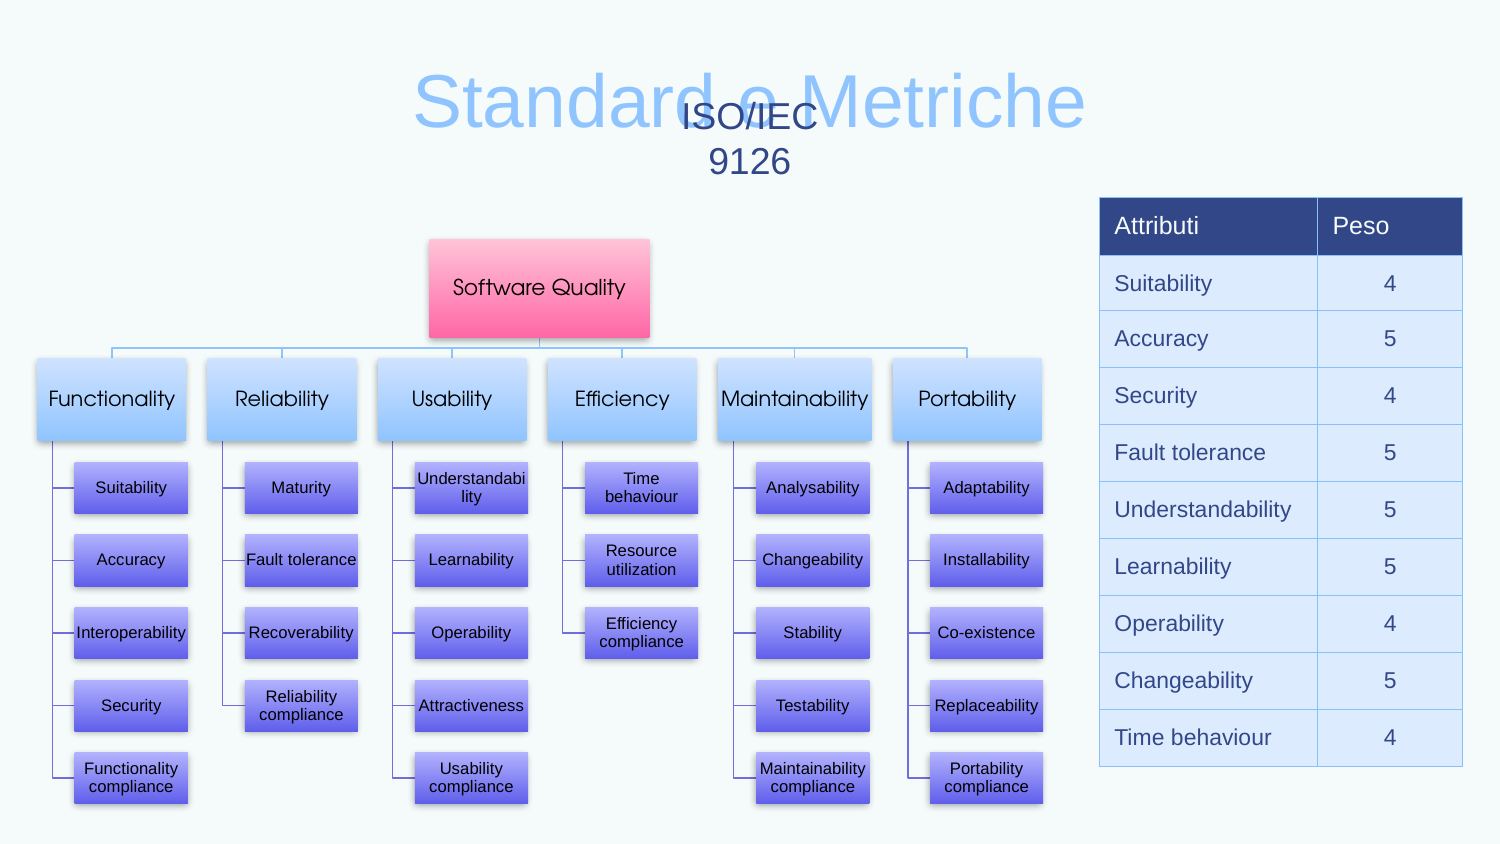

Standard e Metriche
ISO/IEC 9126
| Attributi | Peso |
| --- | --- |
| Suitability | 4 |
| Accuracy | 5 |
| Security | 4 |
| Fault tolerance | 5 |
| Understandability | 5 |
| Learnability | 5 |
| Operability | 4 |
| Changeability | 5 |
| Time behaviour | 4 |
Software Quality
Functionality
Suitability
Accuracy
Interoperability
Security
Functionality compliance
Reliability
Maturity
Fault tolerance
Recoverability
Reliability compliance
Usability
Understandability
Learnability
Operability
Attractiveness
Usability compliance
Efficiency
Time behaviour
Resource utilization
Efficiency compliance
Maintainability
Analysability
Changeability
Stability
Testability
Maintainability compliance
Portability
Adaptability
Installability
Co-existence
Replaceability
Portability compliance